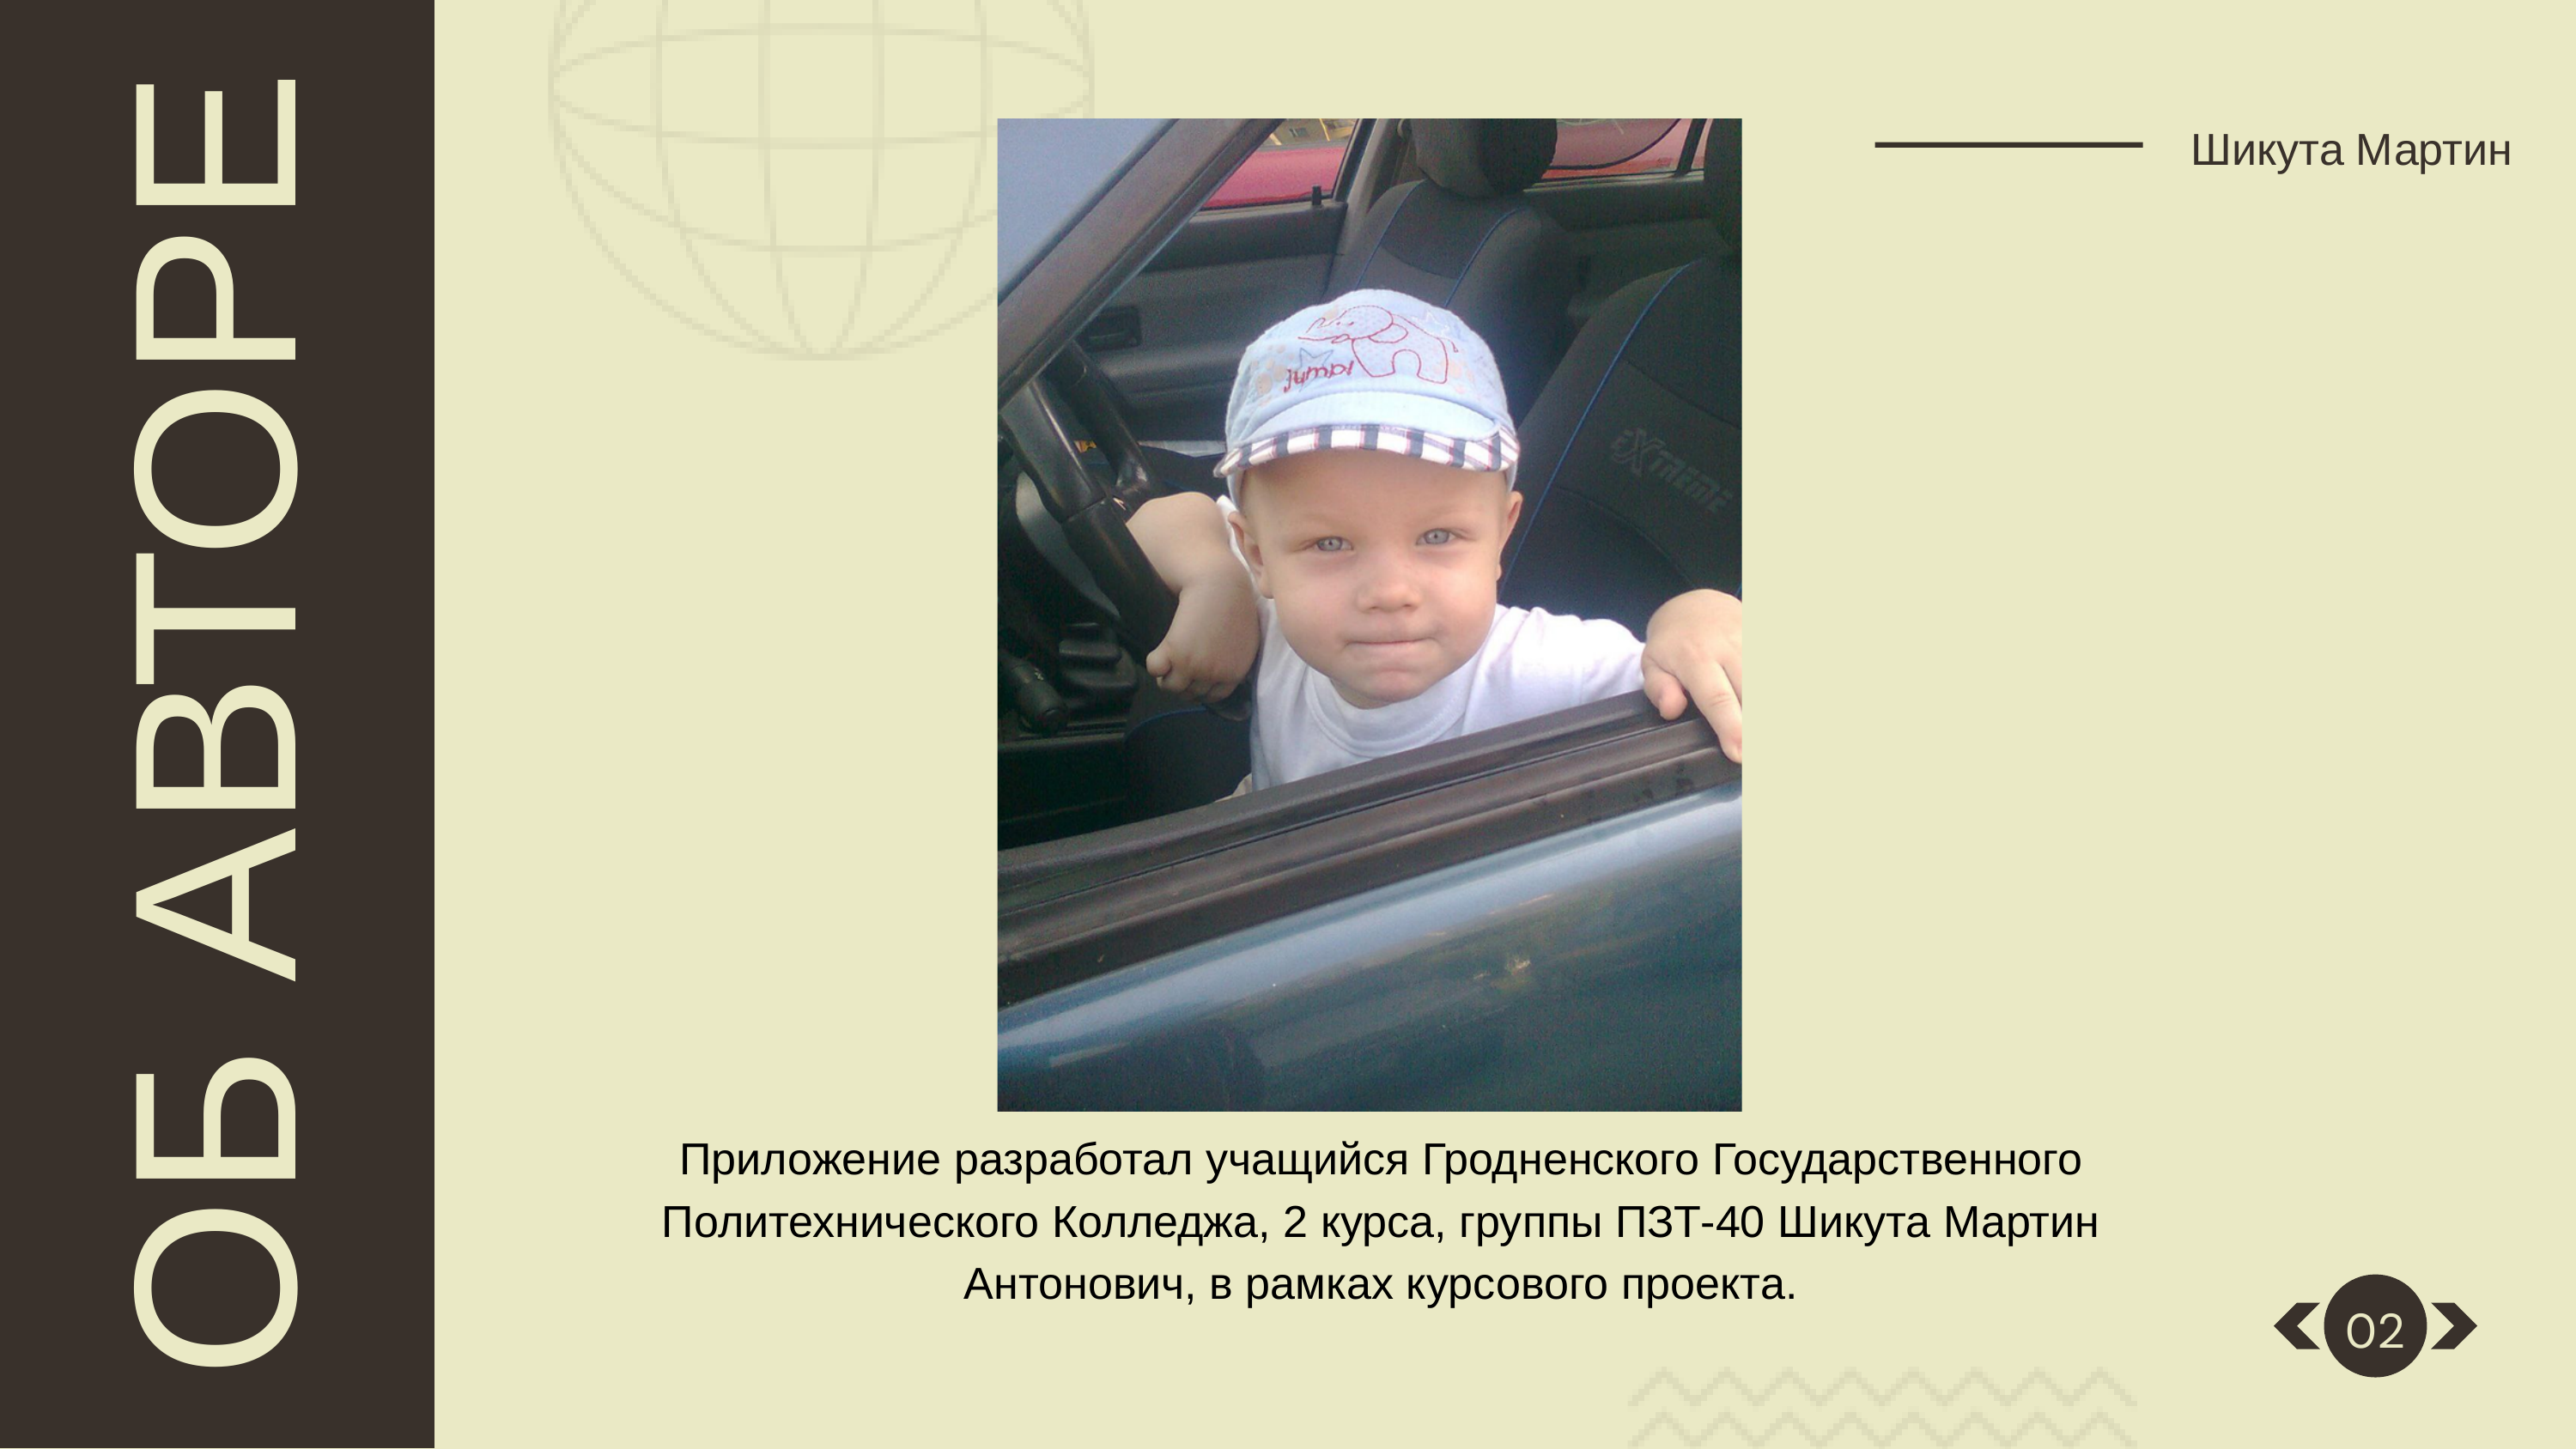

Шикута Мартин

Abstract
ОБ АВТОРЕ
Приложение разработал учащийся Гродненского Государственного Политехнического Колледжа, 2 курса, группы ПЗТ-40 Шикута Мартин Антонович, в рамках курсового проекта.

02